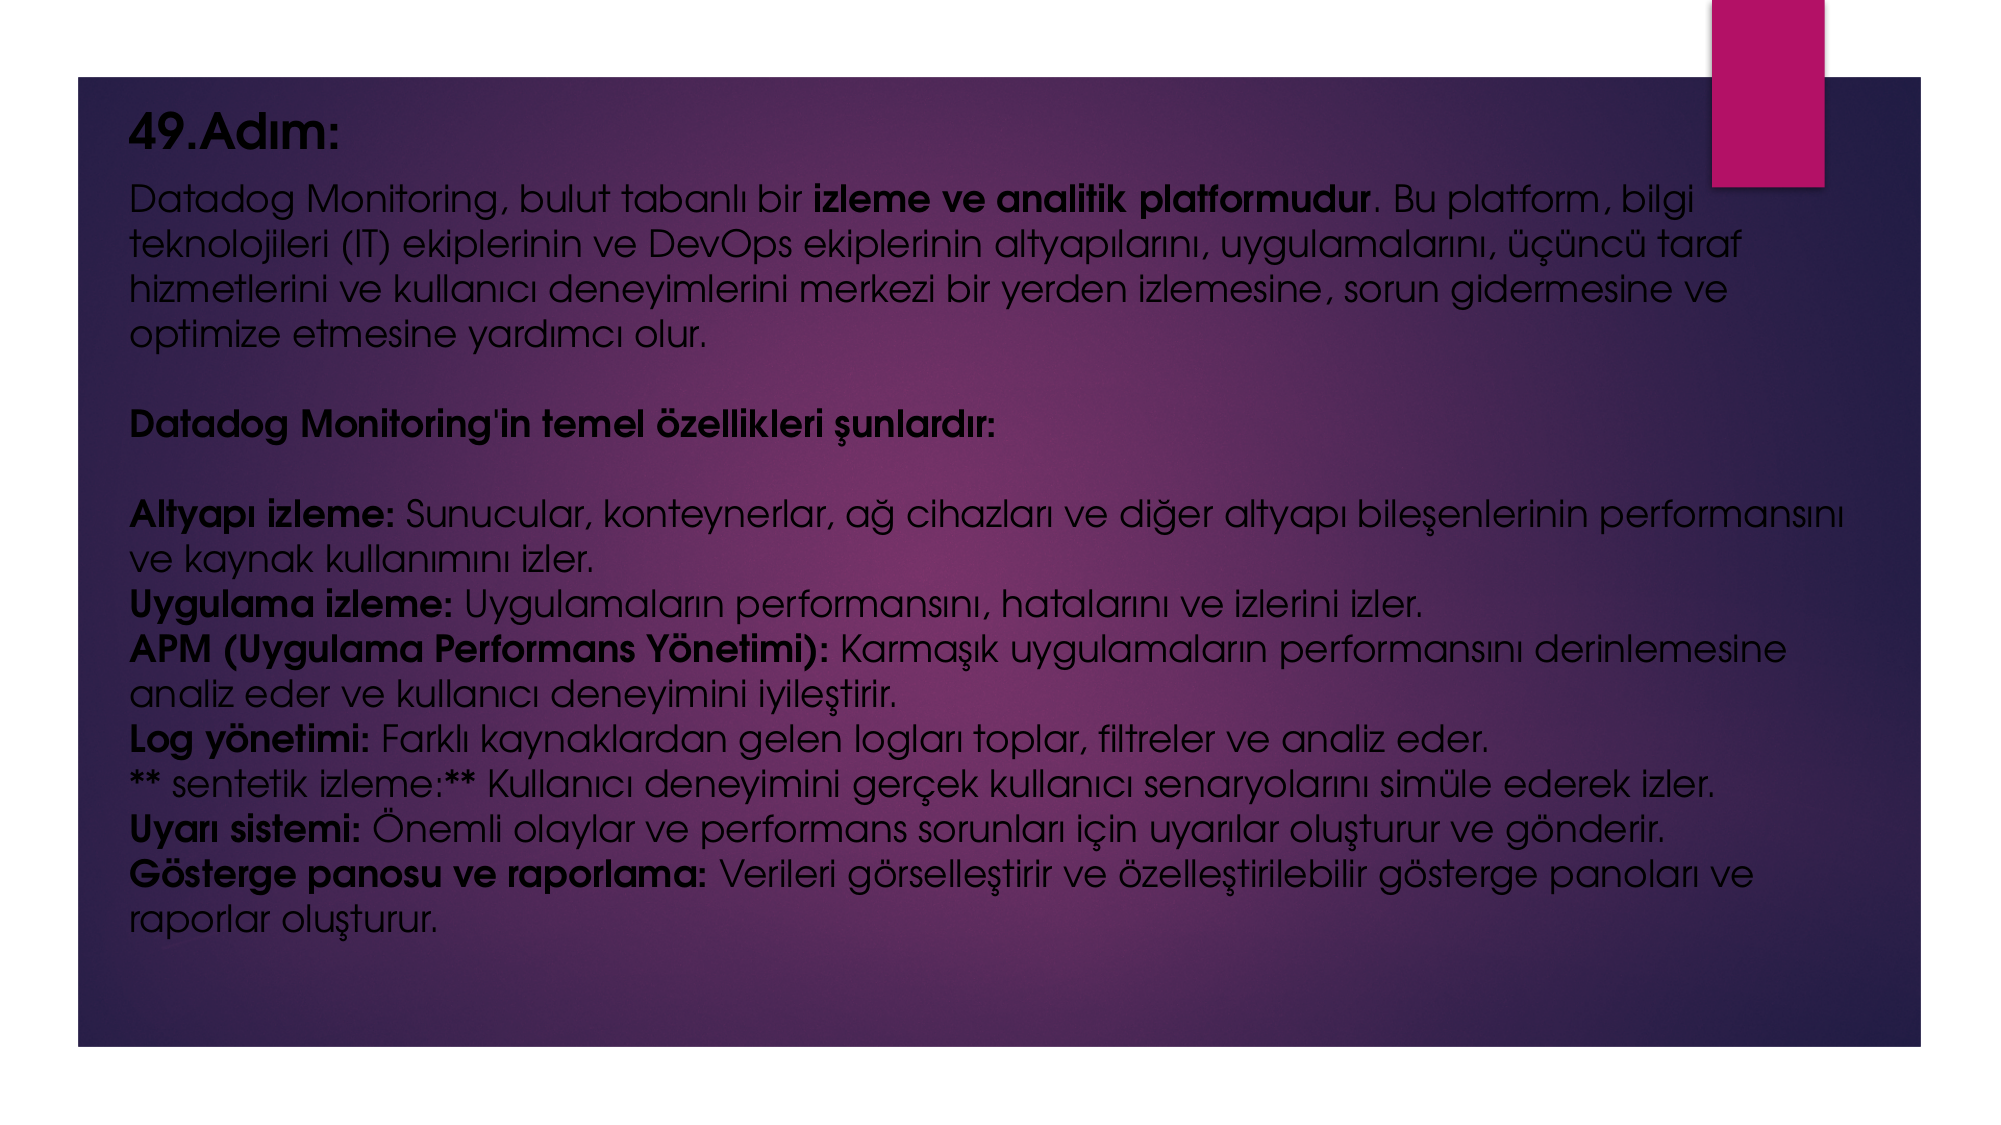

49.Adım:
Datadog Monitoring, bulut tabanlı bir izleme ve analitik platformudur. Bu platform, bilgi teknolojileri (IT) ekiplerinin ve DevOps ekiplerinin altyapılarını, uygulamalarını, üçüncü taraf hizmetlerini ve kullanıcı deneyimlerini merkezi bir yerden izlemesine, sorun gidermesine ve optimize etmesine yardımcı olur.

Datadog Monitoring'in temel özellikleri şunlardır:

Altyapı izleme: Sunucular, konteynerlar, ağ cihazları ve diğer altyapı bileşenlerinin performansını ve kaynak kullanımını izler.
Uygulama izleme: Uygulamaların performansını, hatalarını ve izlerini izler.
APM (Uygulama Performans Yönetimi): Karmaşık uygulamaların performansını derinlemesine analiz eder ve kullanıcı deneyimini iyileştirir.
Log yönetimi: Farklı kaynaklardan gelen logları toplar, filtreler ve analiz eder.
** sentetik izleme:** Kullanıcı deneyimini gerçek kullanıcı senaryolarını simüle ederek izler.
Uyarı sistemi: Önemli olaylar ve performans sorunları için uyarılar oluşturur ve gönderir.
Gösterge panosu ve raporlama: Verileri görselleştirir ve özelleştirilebilir gösterge panoları ve raporlar oluşturur.